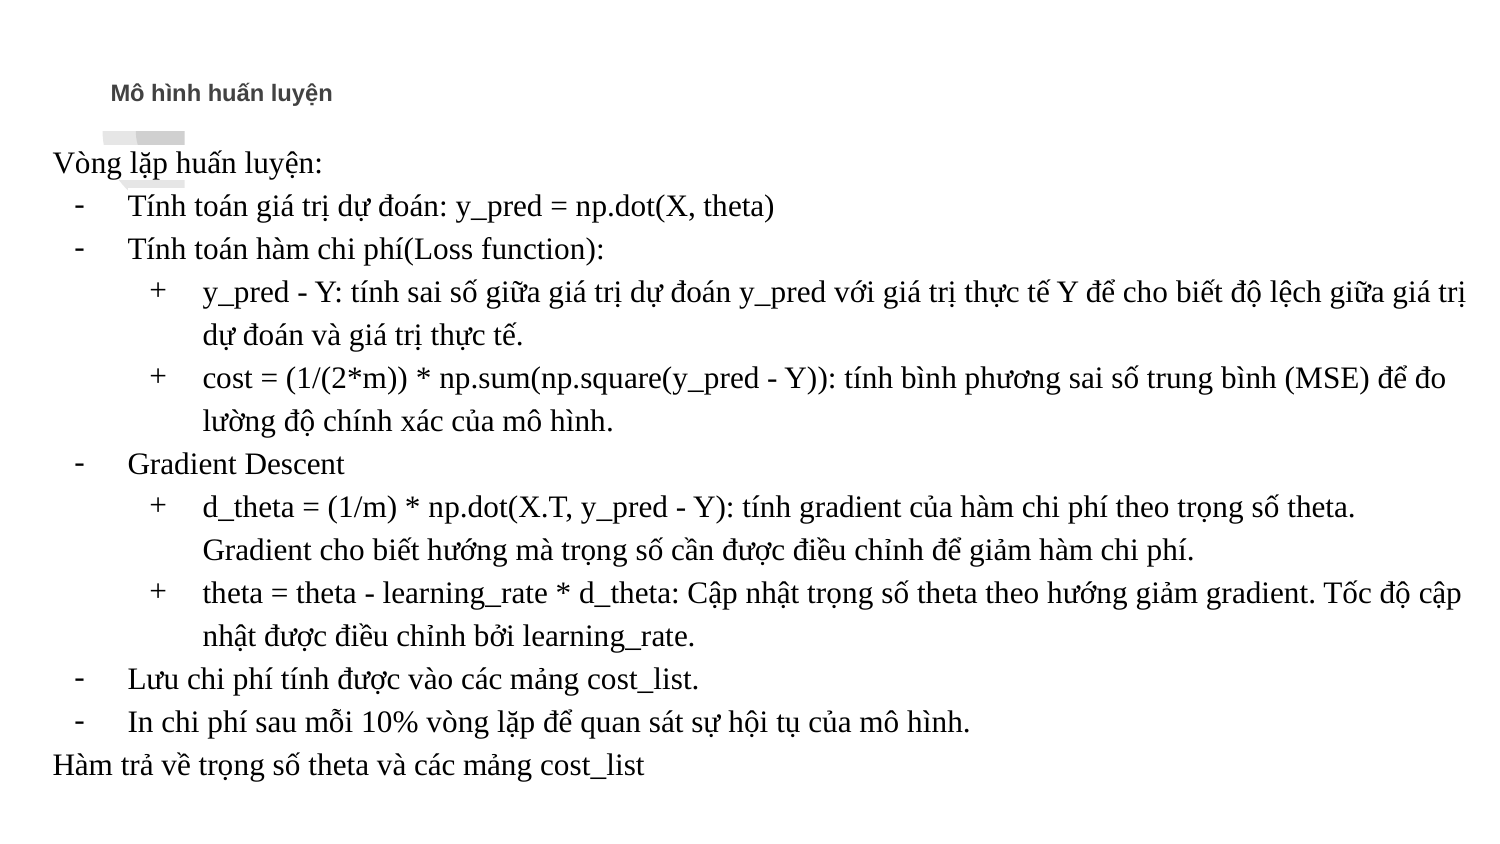

# Mô hình huấn luyện
Vòng lặp huấn luyện:
Tính toán giá trị dự đoán: y_pred = np.dot(X, theta)
Tính toán hàm chi phí(Loss function):
y_pred - Y: tính sai số giữa giá trị dự đoán y_pred với giá trị thực tế Y để cho biết độ lệch giữa giá trị dự đoán và giá trị thực tế.
cost = (1/(2*m)) * np.sum(np.square(y_pred - Y)): tính bình phương sai số trung bình (MSE) để đo lường độ chính xác của mô hình.
Gradient Descent
d_theta = (1/m) * np.dot(X.T, y_pred - Y): tính gradient của hàm chi phí theo trọng số theta. Gradient cho biết hướng mà trọng số cần được điều chỉnh để giảm hàm chi phí.
theta = theta - learning_rate * d_theta: Cập nhật trọng số theta theo hướng giảm gradient. Tốc độ cập nhật được điều chỉnh bởi learning_rate.
Lưu chi phí tính được vào các mảng cost_list.
In chi phí sau mỗi 10% vòng lặp để quan sát sự hội tụ của mô hình.
Hàm trả về trọng số theta và các mảng cost_list